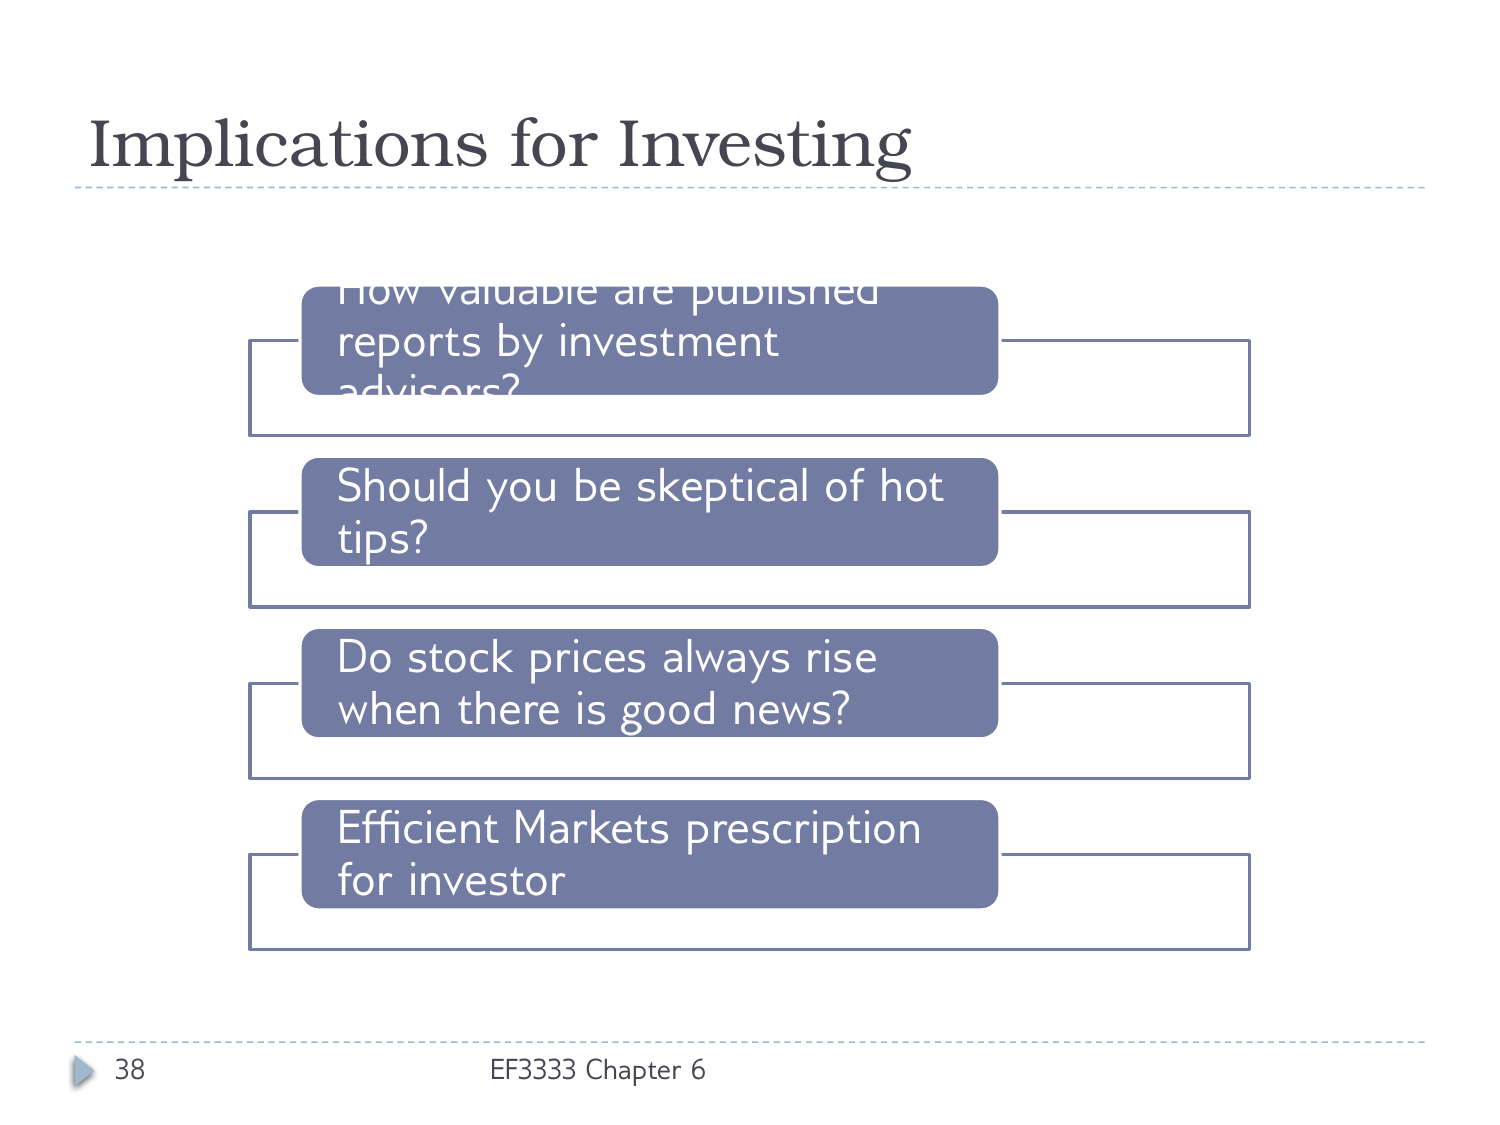

# Implications for Investing
How valuable are published reports by investment advisors?
Should you be skeptical of hot tips?
Do stock prices always rise when there is good news?
Efficient Markets prescription for investor
38
EF3333 Chapter 6